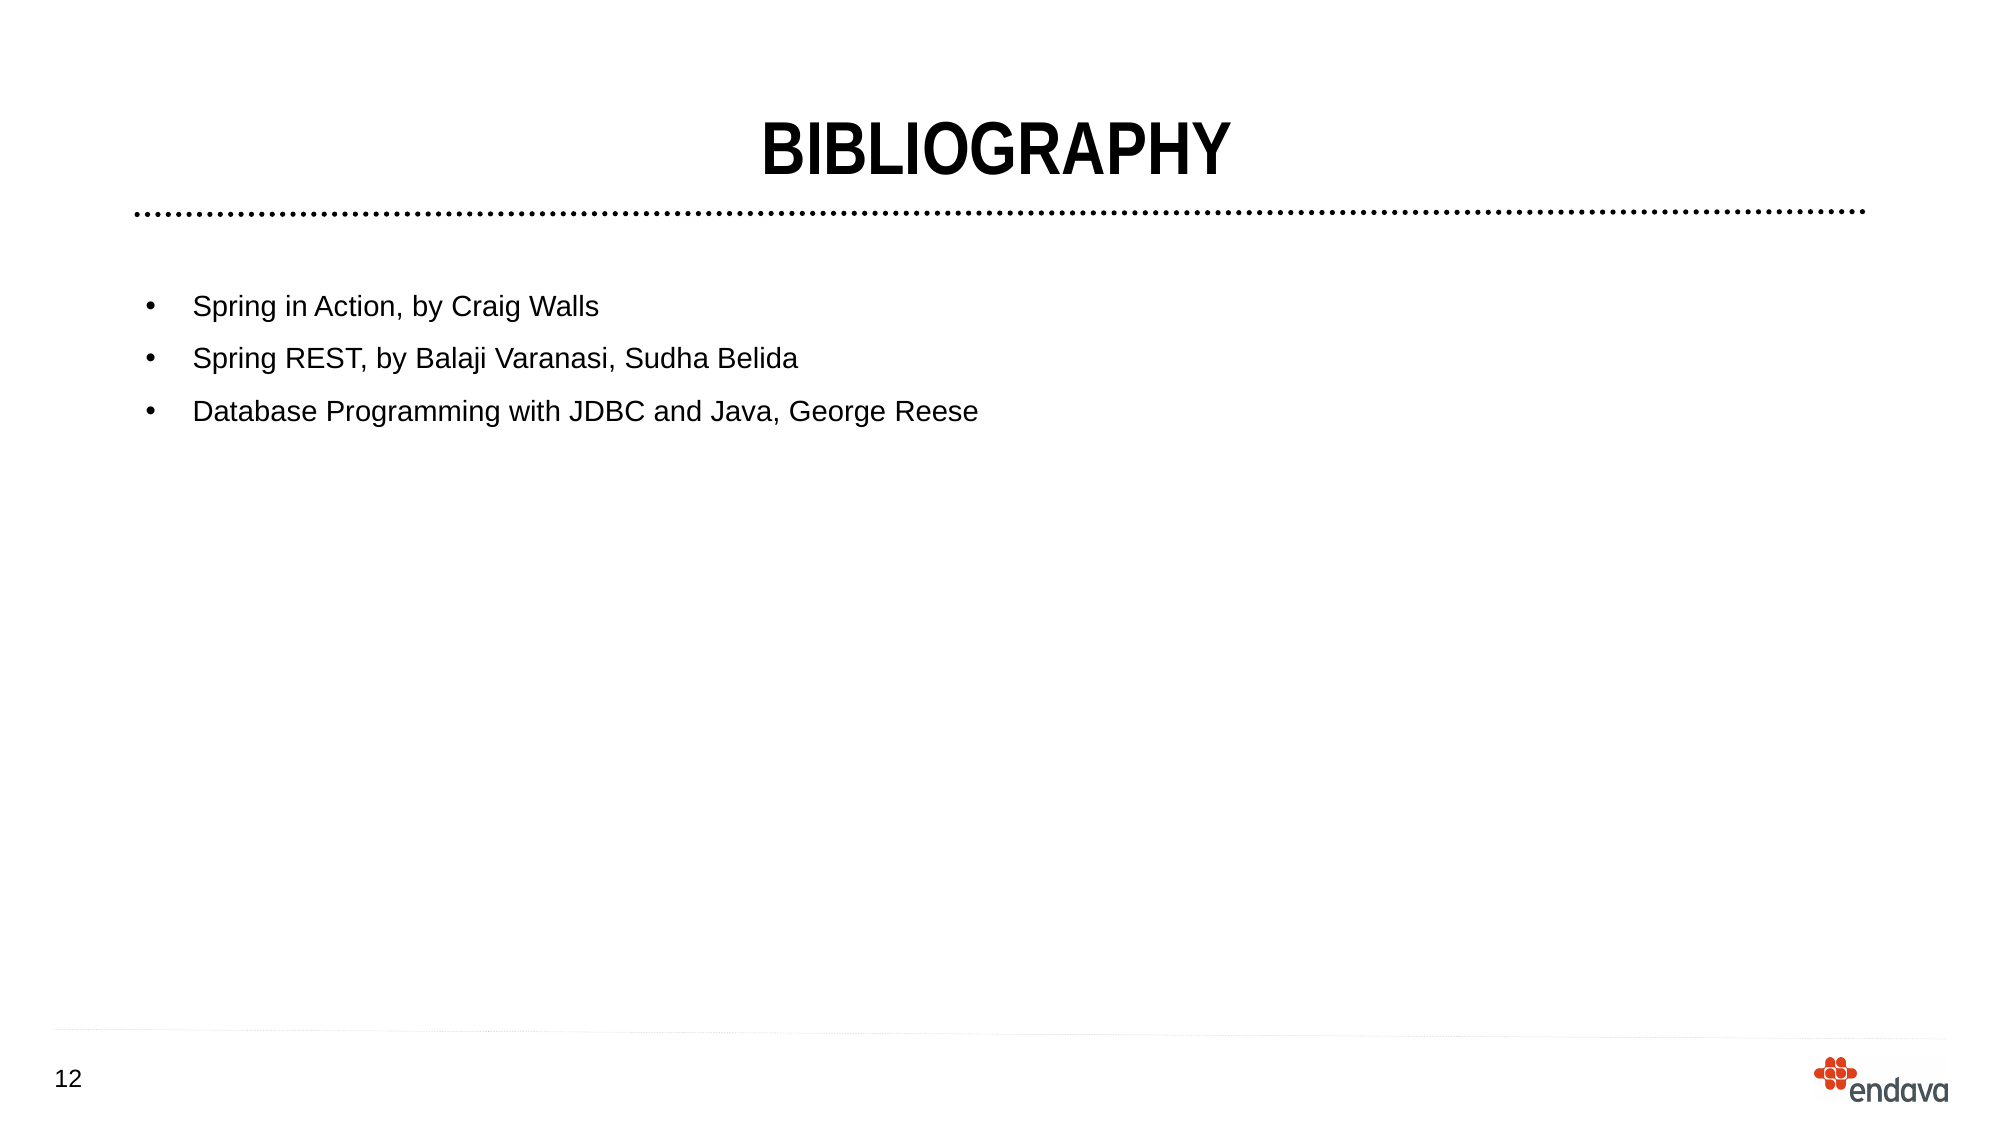

# bibliography

Spring in Action, by Craig Walls
Spring REST, by Balaji Varanasi, Sudha Belida
Database Programming with JDBC and Java, George Reese